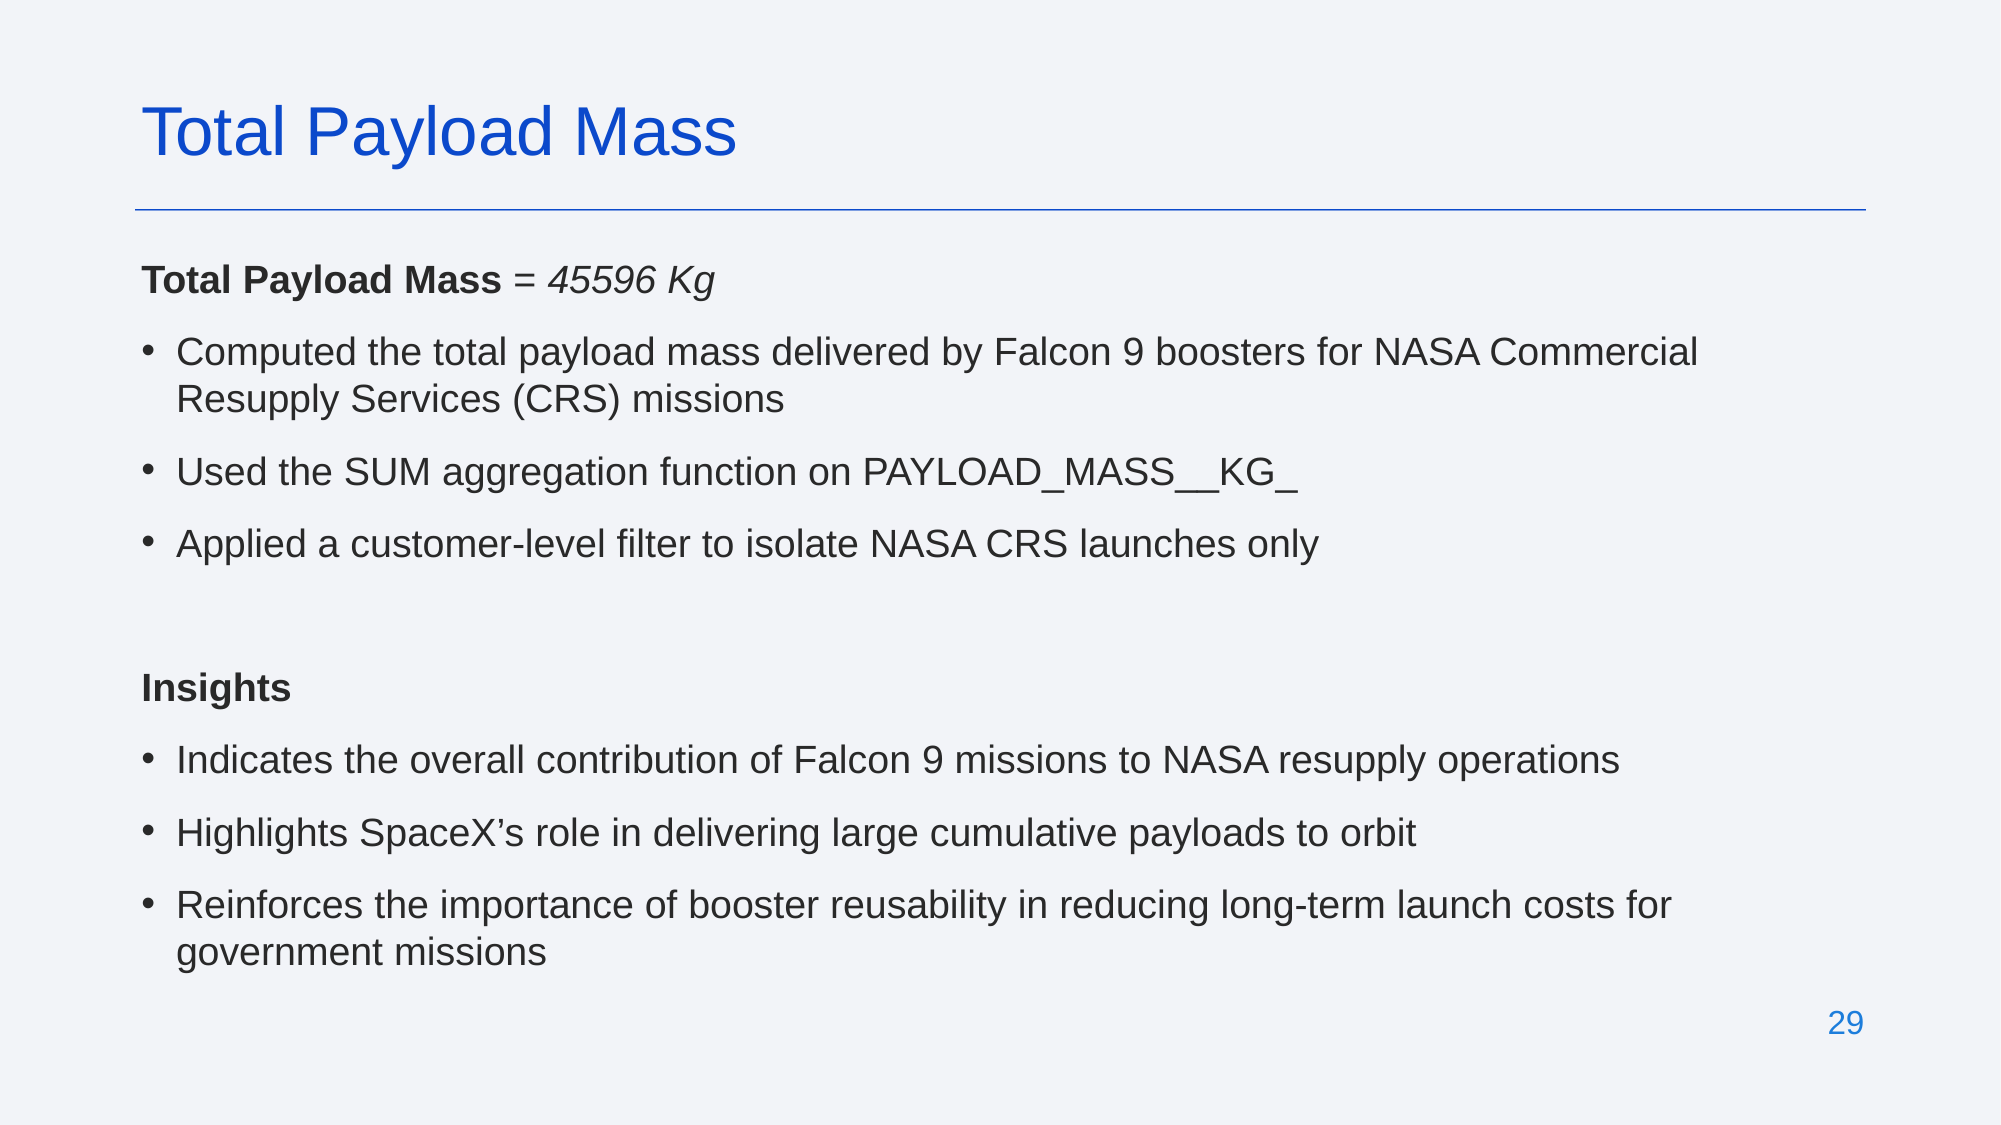

Total Payload Mass
Total Payload Mass = 45596 Kg
Computed the total payload mass delivered by Falcon 9 boosters for NASA Commercial Resupply Services (CRS) missions
Used the SUM aggregation function on PAYLOAD_MASS__KG_
Applied a customer-level filter to isolate NASA CRS launches only

Insights
Indicates the overall contribution of Falcon 9 missions to NASA resupply operations
Highlights SpaceX’s role in delivering large cumulative payloads to orbit
Reinforces the importance of booster reusability in reducing long-term launch costs for government missions
29